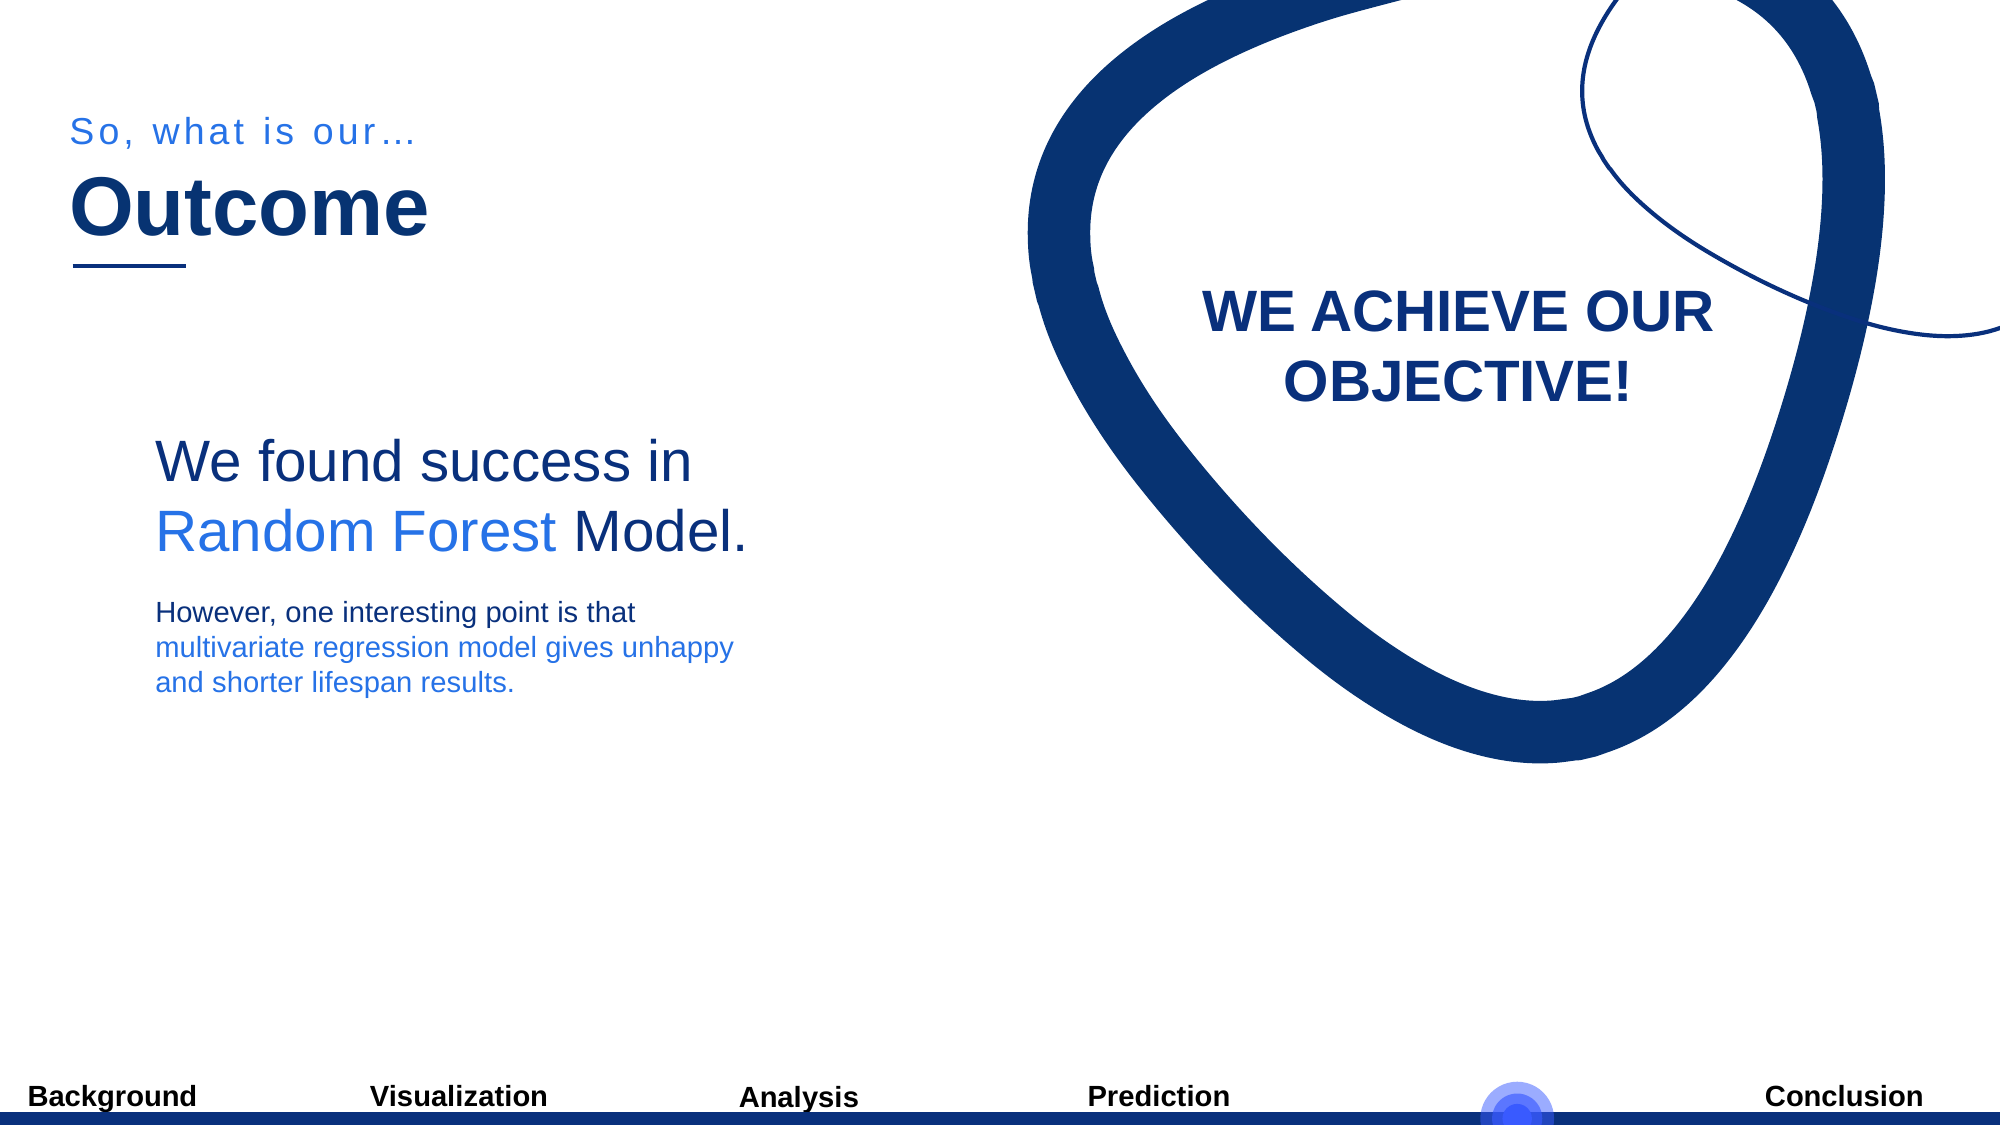

WE ACHIEVE OUR OBJECTIVE!
So, what is our…
Outcome
We found success in Random Forest Model.

However, one interesting point is that multivariate regression model gives unhappy and shorter lifespan results.
Visualization
Prediction
Conclusion
Background
Analysis